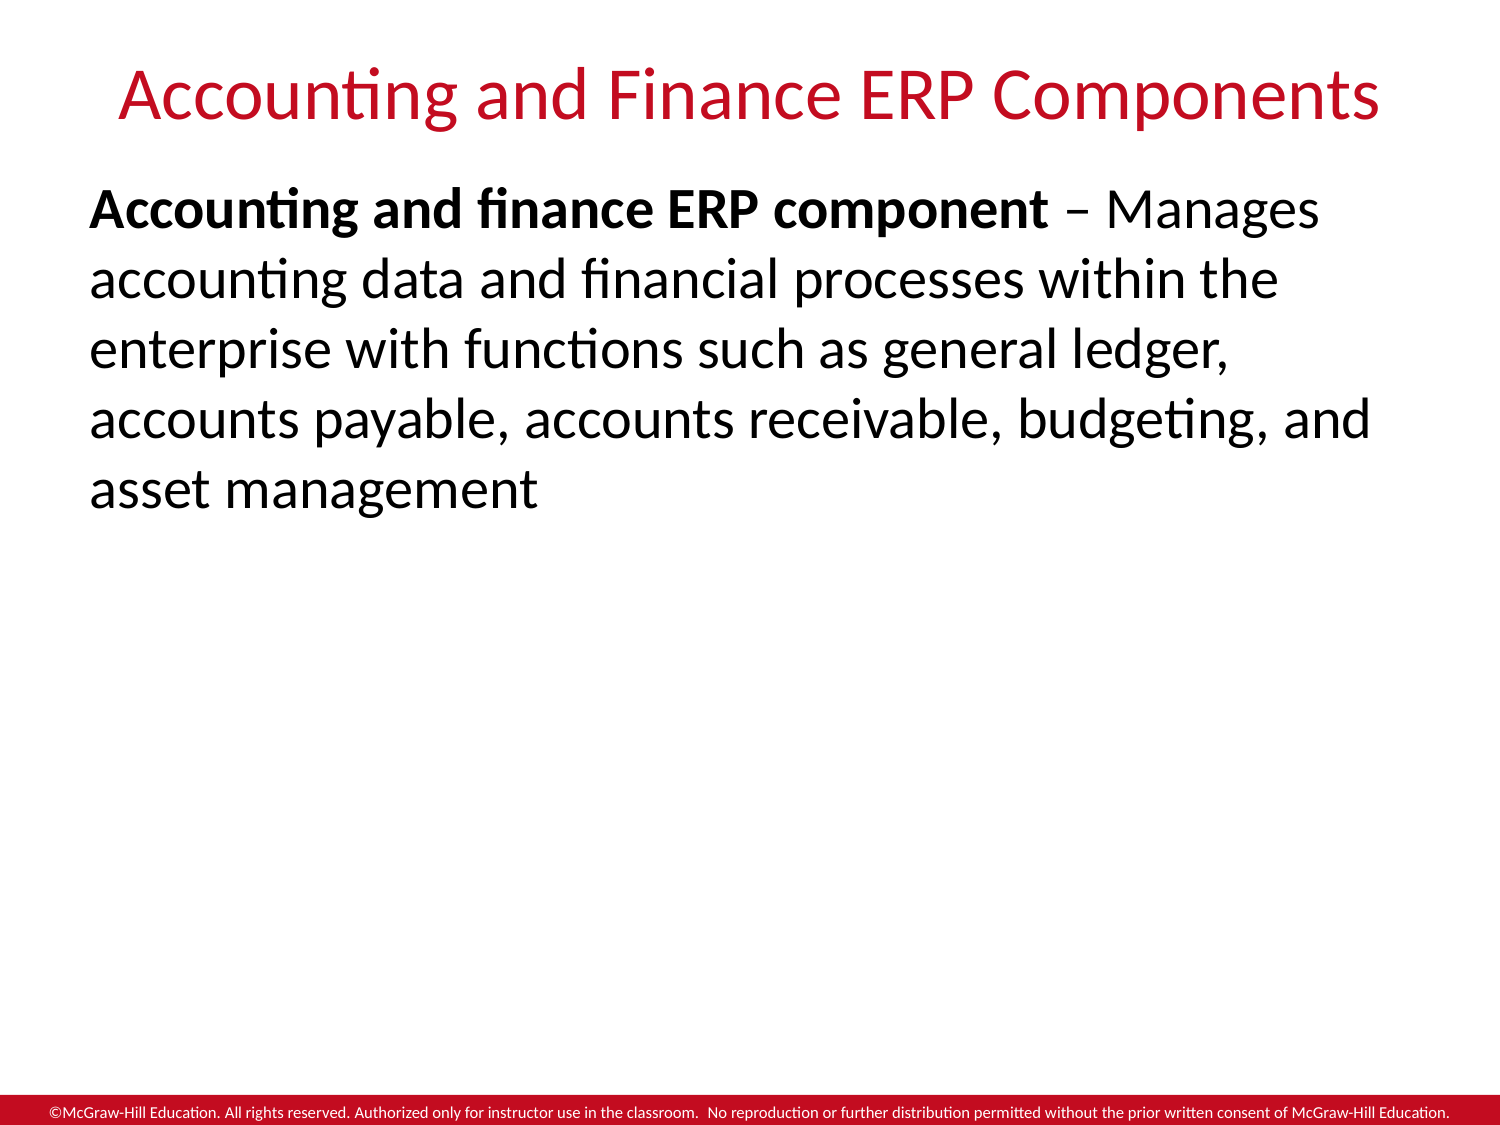

# Accounting and Finance ERP Components
Accounting and finance ERP component – Manages accounting data and financial processes within the enterprise with functions such as general ledger, accounts payable, accounts receivable, budgeting, and asset management